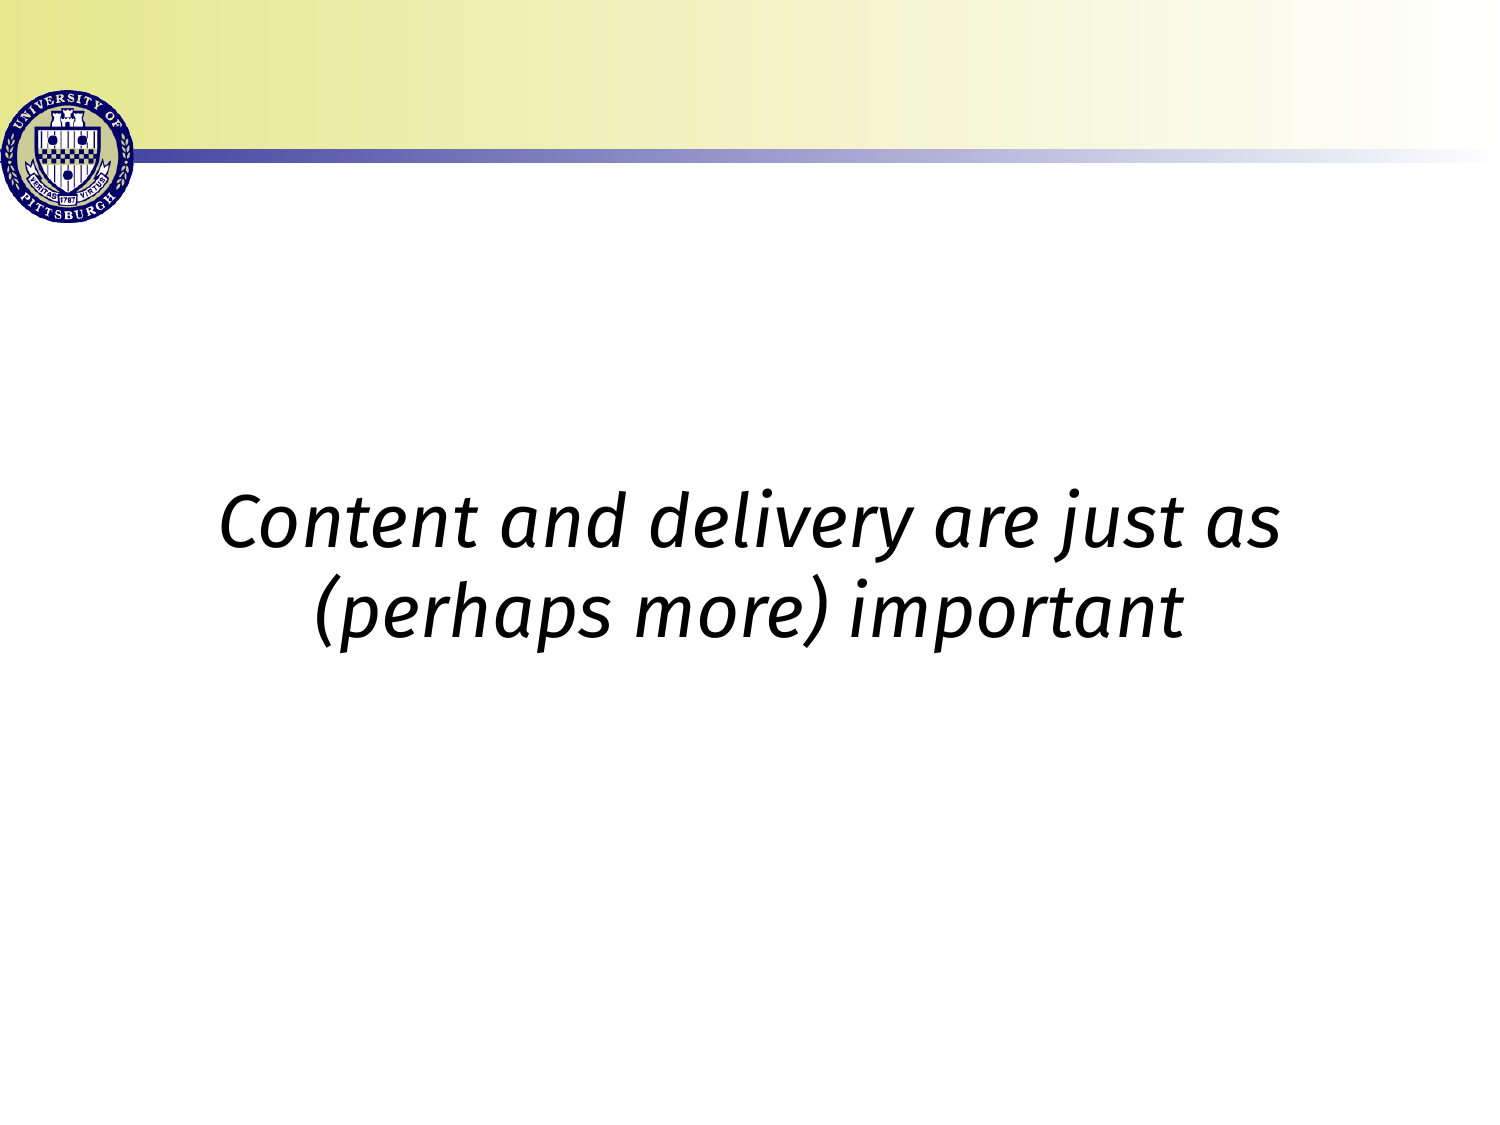

# Content and delivery are just as (perhaps more) important